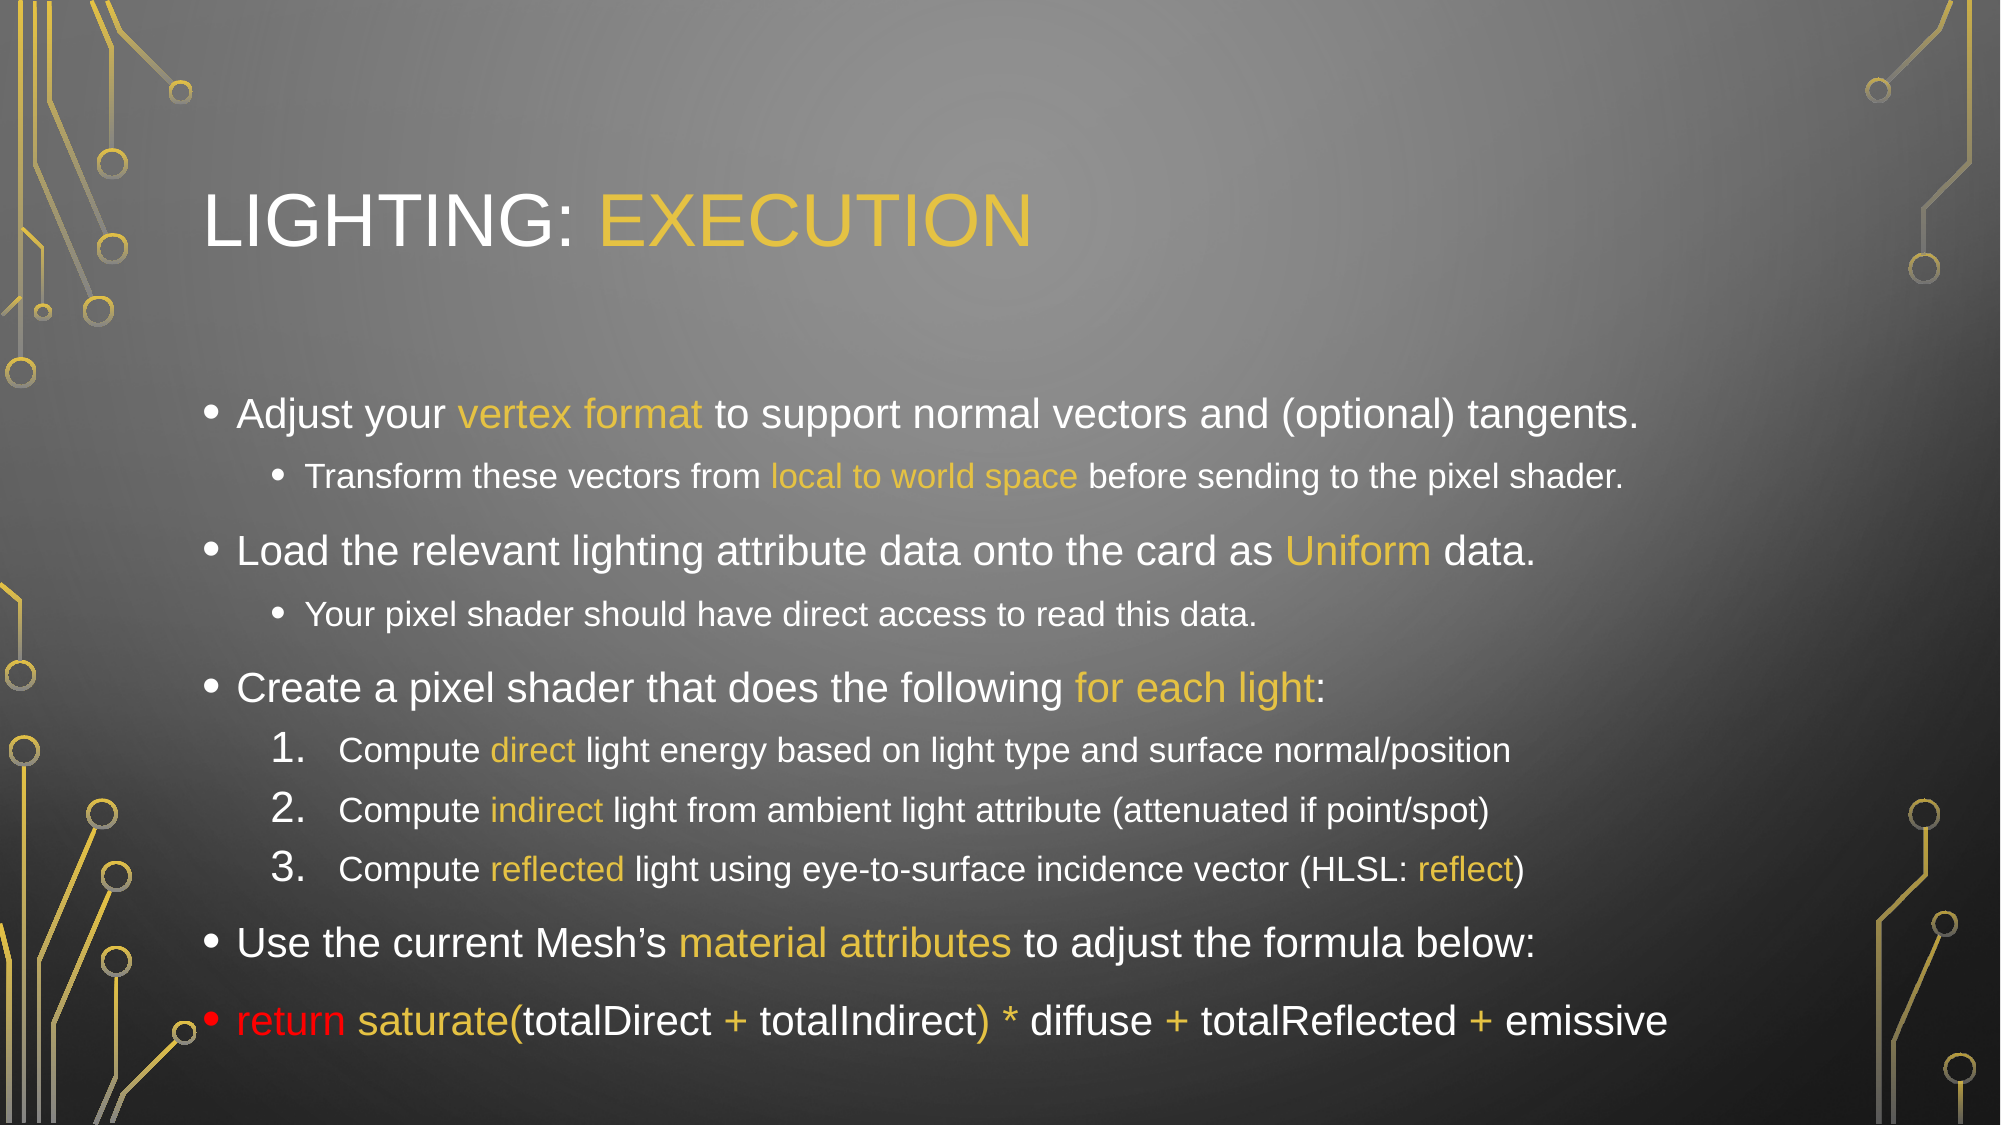

# LIGHTING: EXECUTION
Adjust your vertex format to support normal vectors and (optional) tangents.
Transform these vectors from local to world space before sending to the pixel shader.
Load the relevant lighting attribute data onto the card as Uniform data.
Your pixel shader should have direct access to read this data.
Create a pixel shader that does the following for each light:
Compute direct light energy based on light type and surface normal/position
Compute indirect light from ambient light attribute (attenuated if point/spot)
Compute reflected light using eye-to-surface incidence vector (HLSL: reflect)
Use the current Mesh’s material attributes to adjust the formula below:
return saturate(totalDirect + totalIndirect) * diffuse + totalReflected + emissive